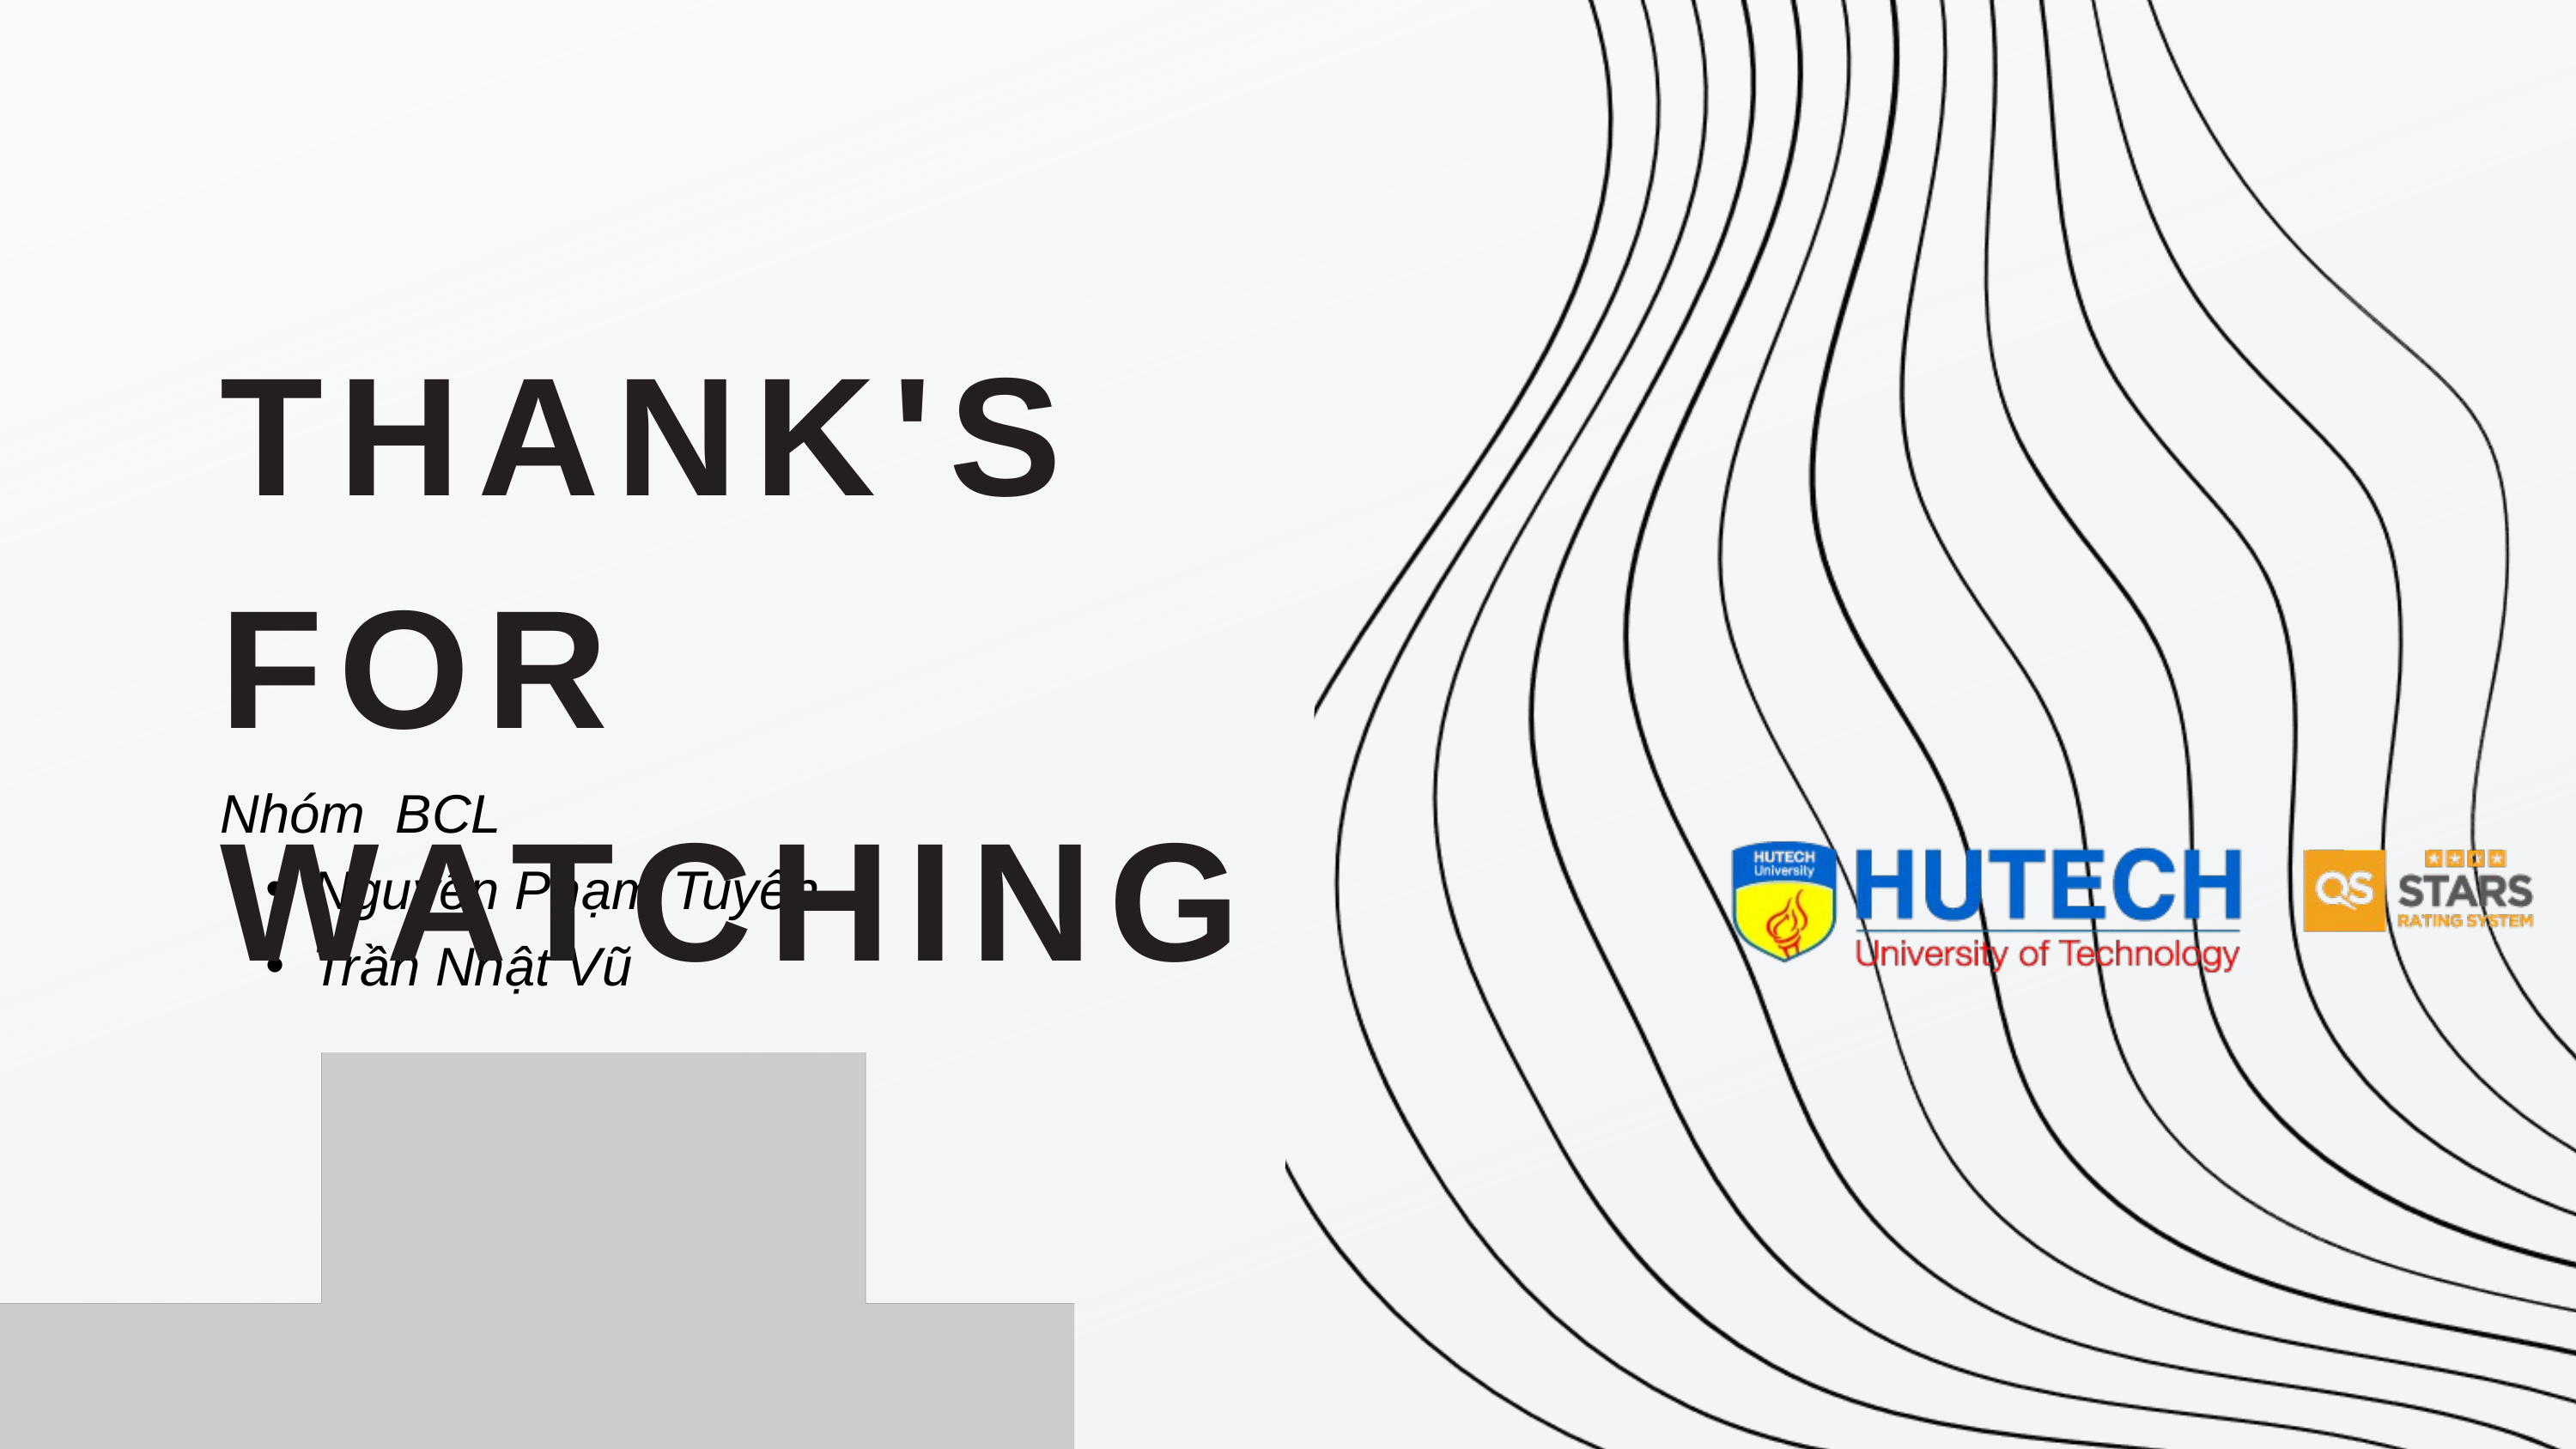

THANK'S FOR WATCHING
Nhóm  BCL
Nguyễn Phạm Tuyên
Trần Nhật Vũ